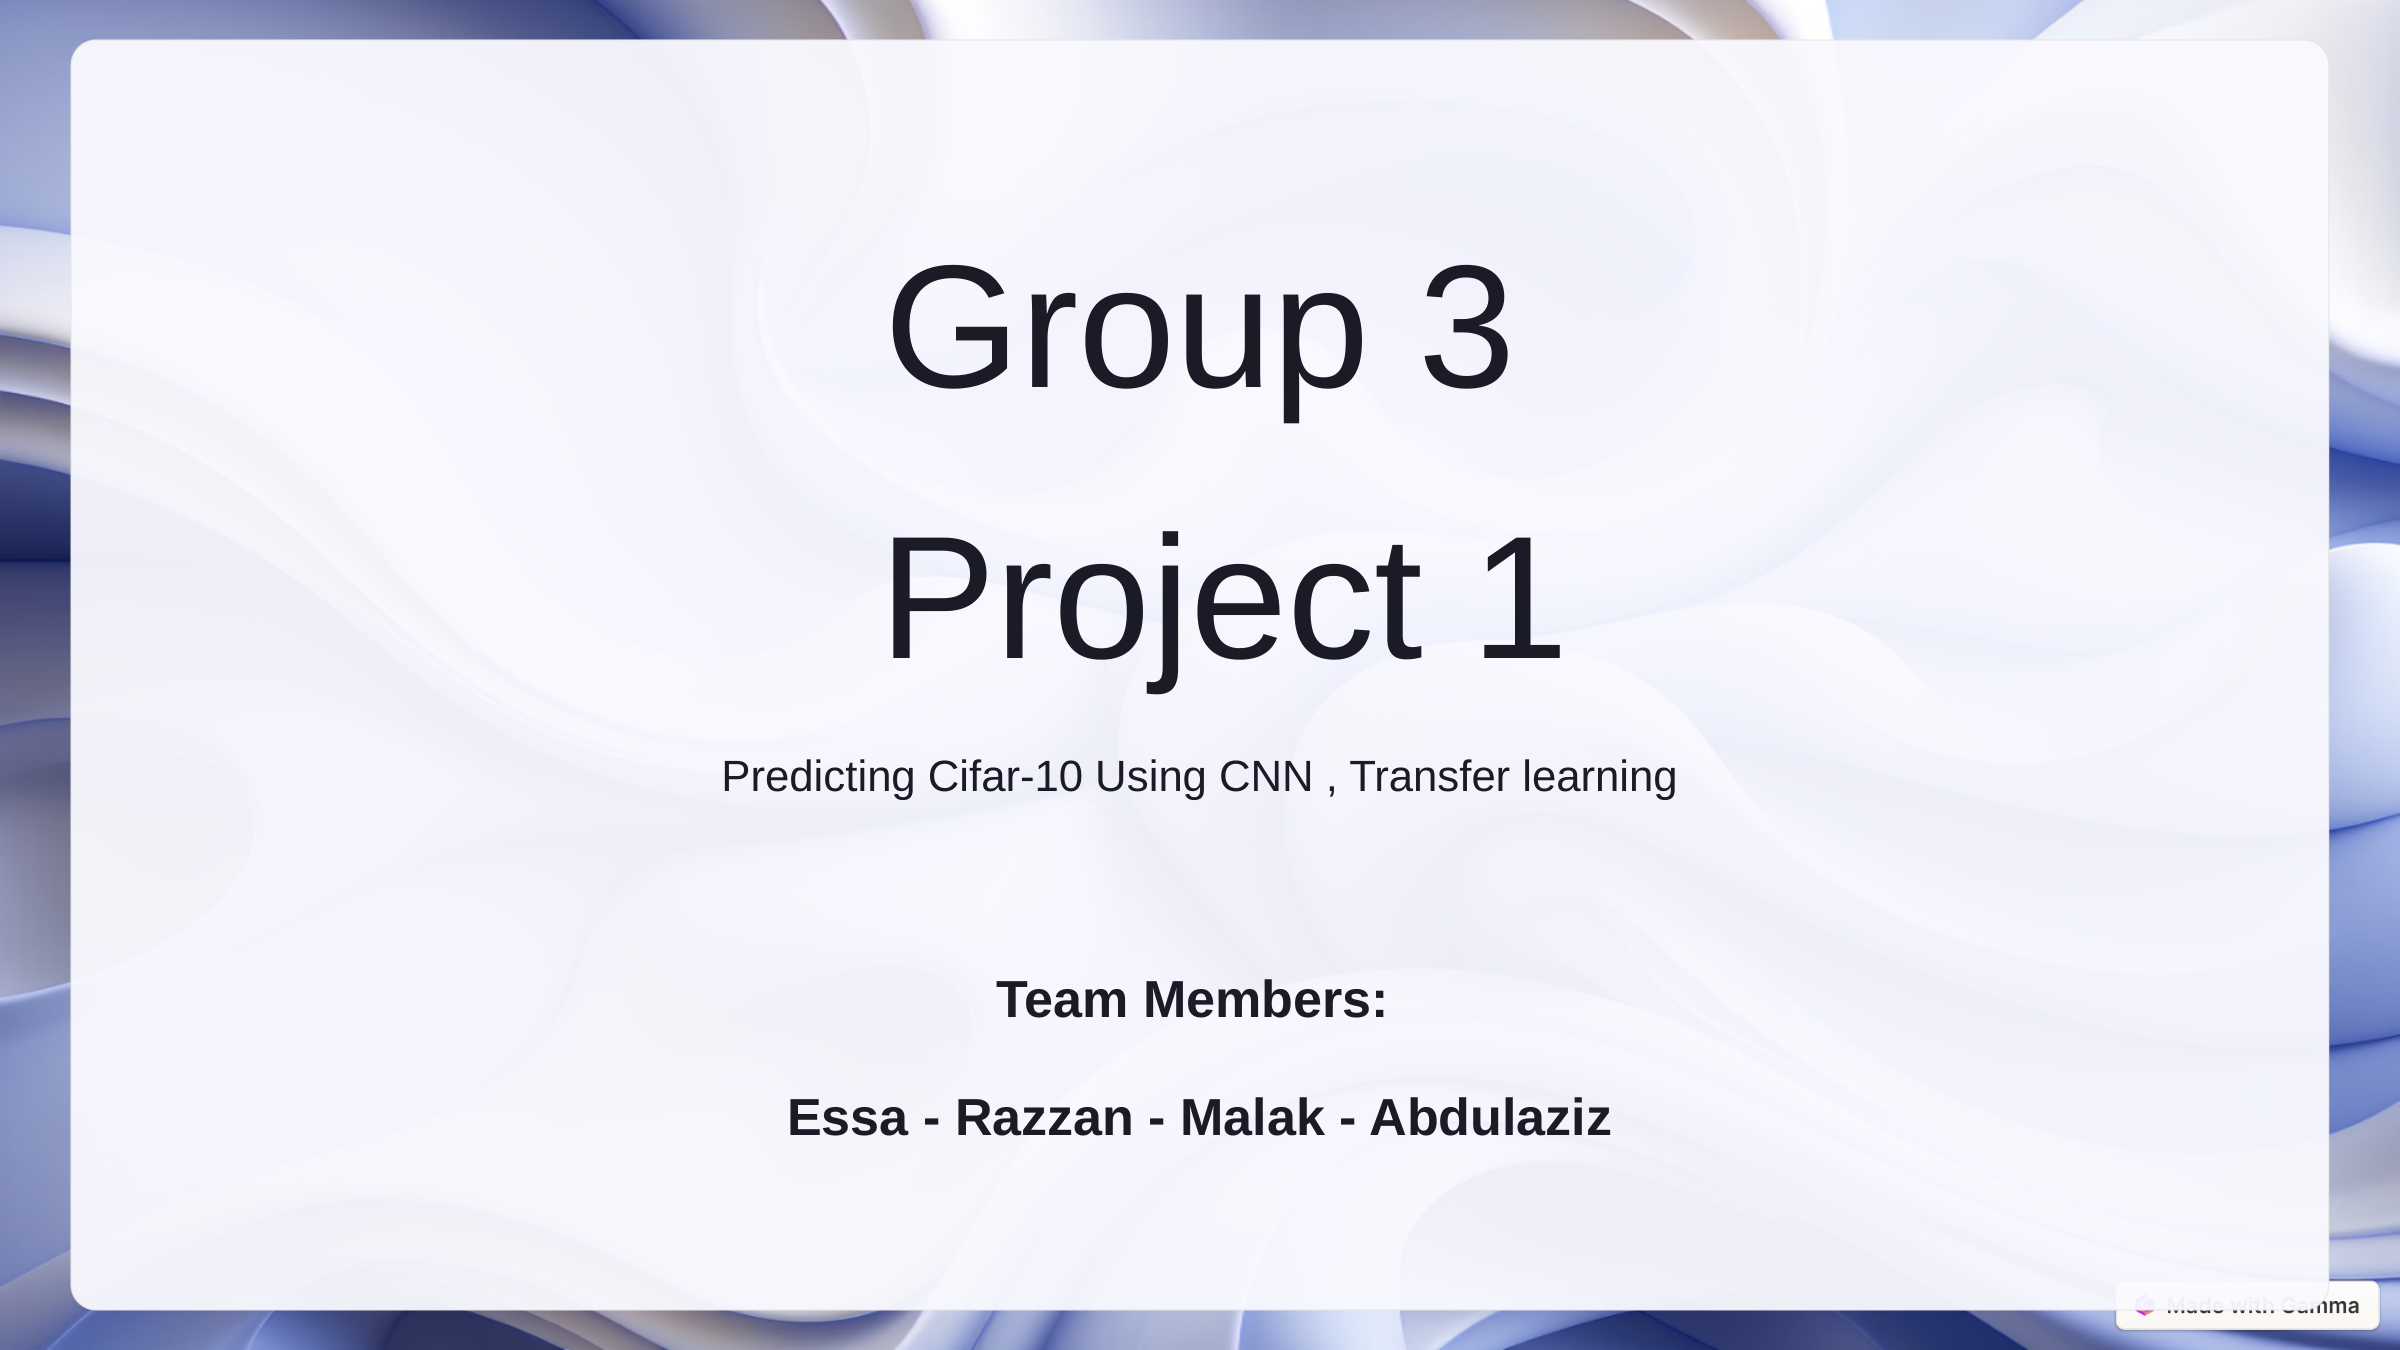

Group 3
 Project 1
Predicting Cifar-10 Using CNN , Transfer learning

Team Members:
Essa - Razzan - Malak - Abdulaziz